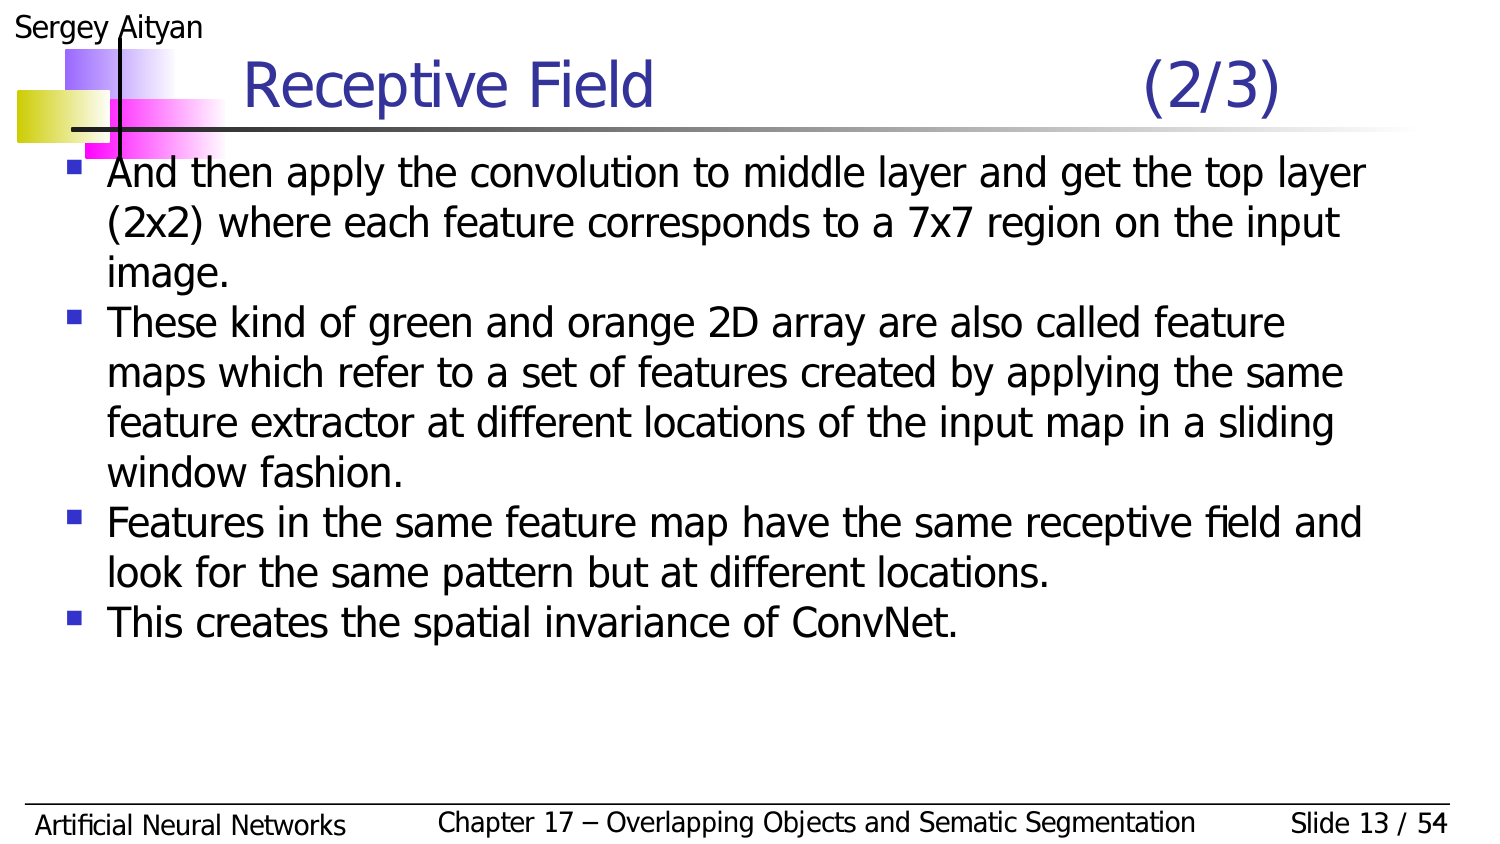

# Receptive Field 				(2/3)
And then apply the convolution to middle layer and get the top layer (2x2) where each feature corresponds to a 7x7 region on the input image.
These kind of green and orange 2D array are also called feature maps which refer to a set of features created by applying the same feature extractor at different locations of the input map in a sliding window fashion.
Features in the same feature map have the same receptive field and look for the same pattern but at different locations.
This creates the spatial invariance of ConvNet.